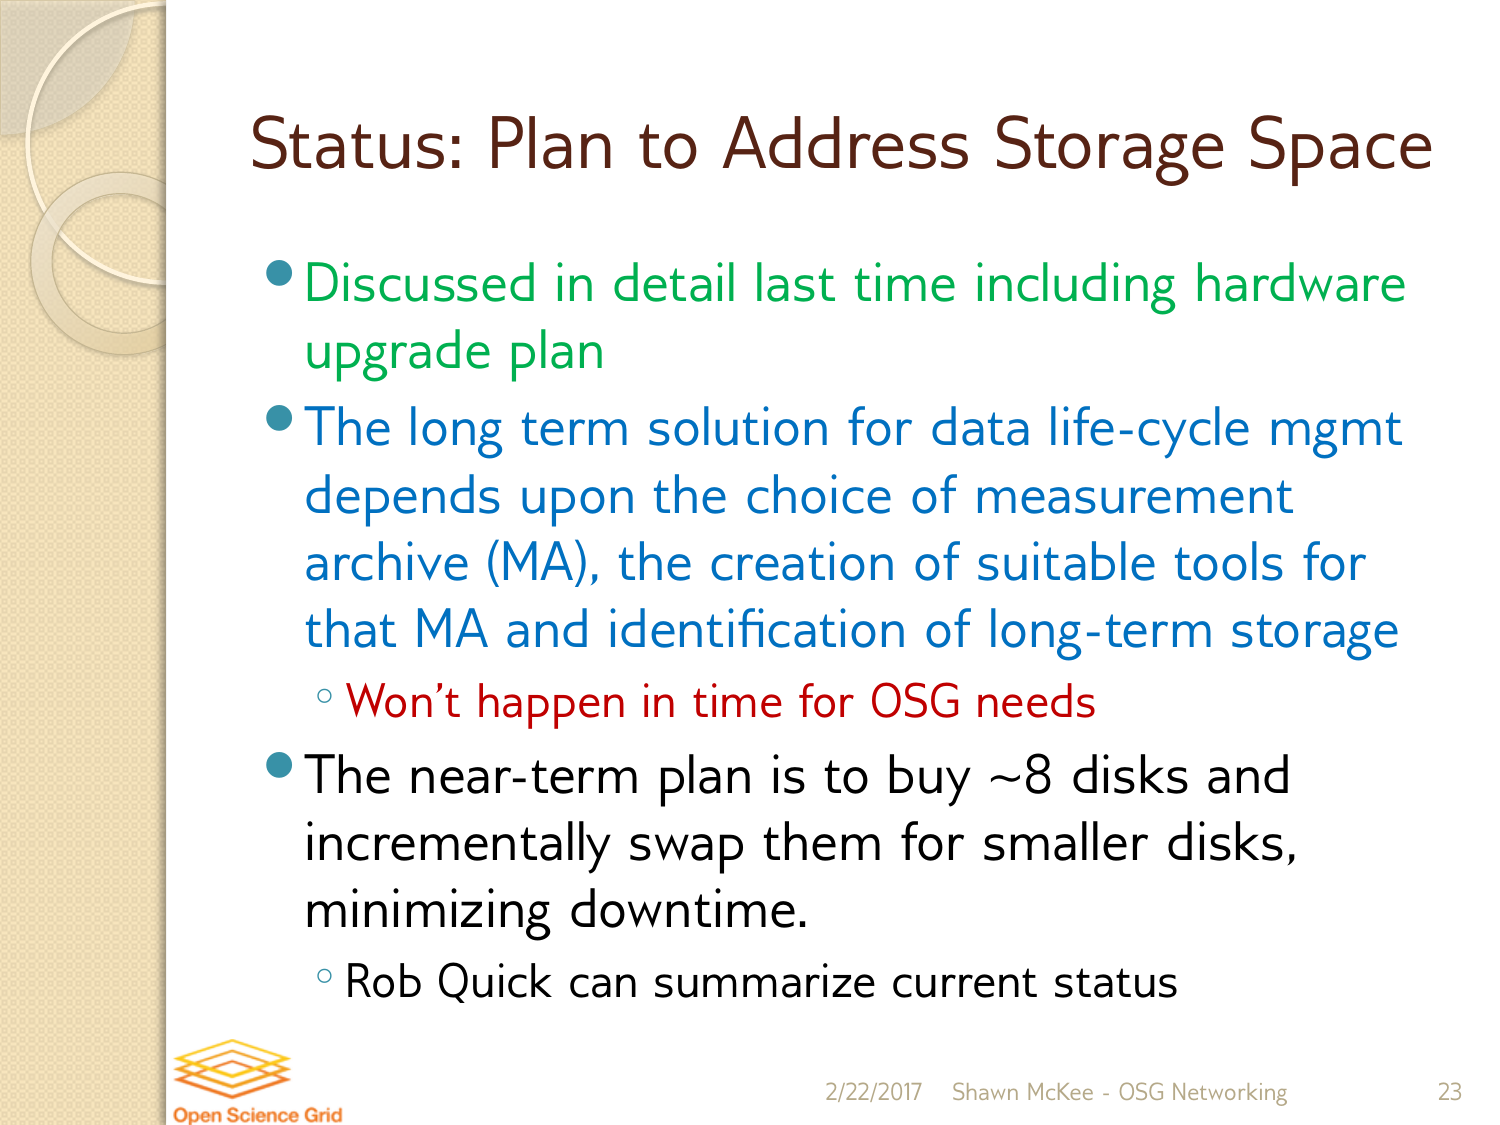

# Status: Plan to Address Storage Space
Discussed in detail last time including hardware upgrade plan
The long term solution for data life-cycle mgmt depends upon the choice of measurement archive (MA), the creation of suitable tools for that MA and identification of long-term storage
Won’t happen in time for OSG needs
The near-term plan is to buy ~8 disks and incrementally swap them for smaller disks, minimizing downtime.
Rob Quick can summarize current status
2/22/2017
Shawn McKee - OSG Networking
23